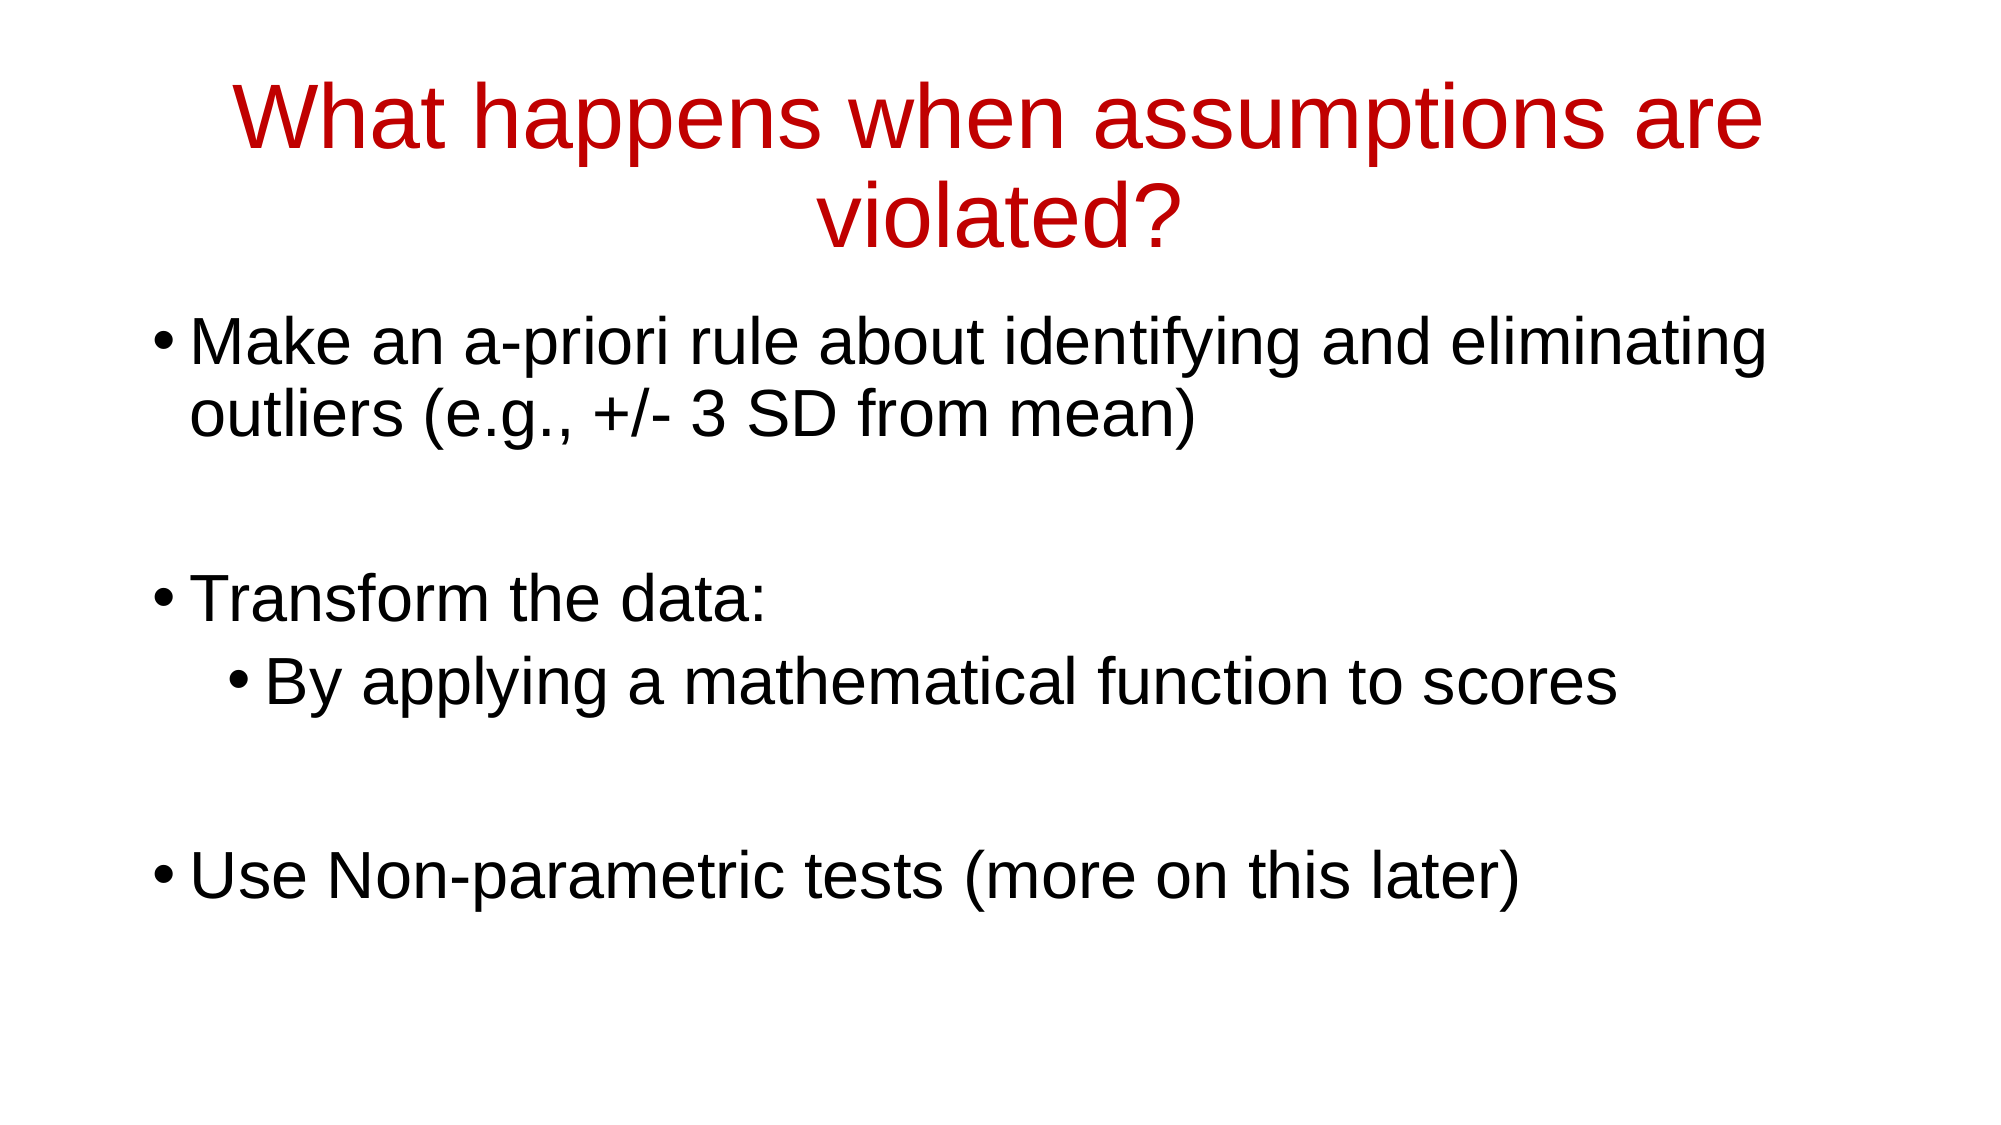

# What happens when assumptions are violated?
Make an a-priori rule about identifying and eliminating outliers (e.g., +/- 3 SD from mean)

Transform the data:
By applying a mathematical function to scores

Use Non-parametric tests (more on this later)